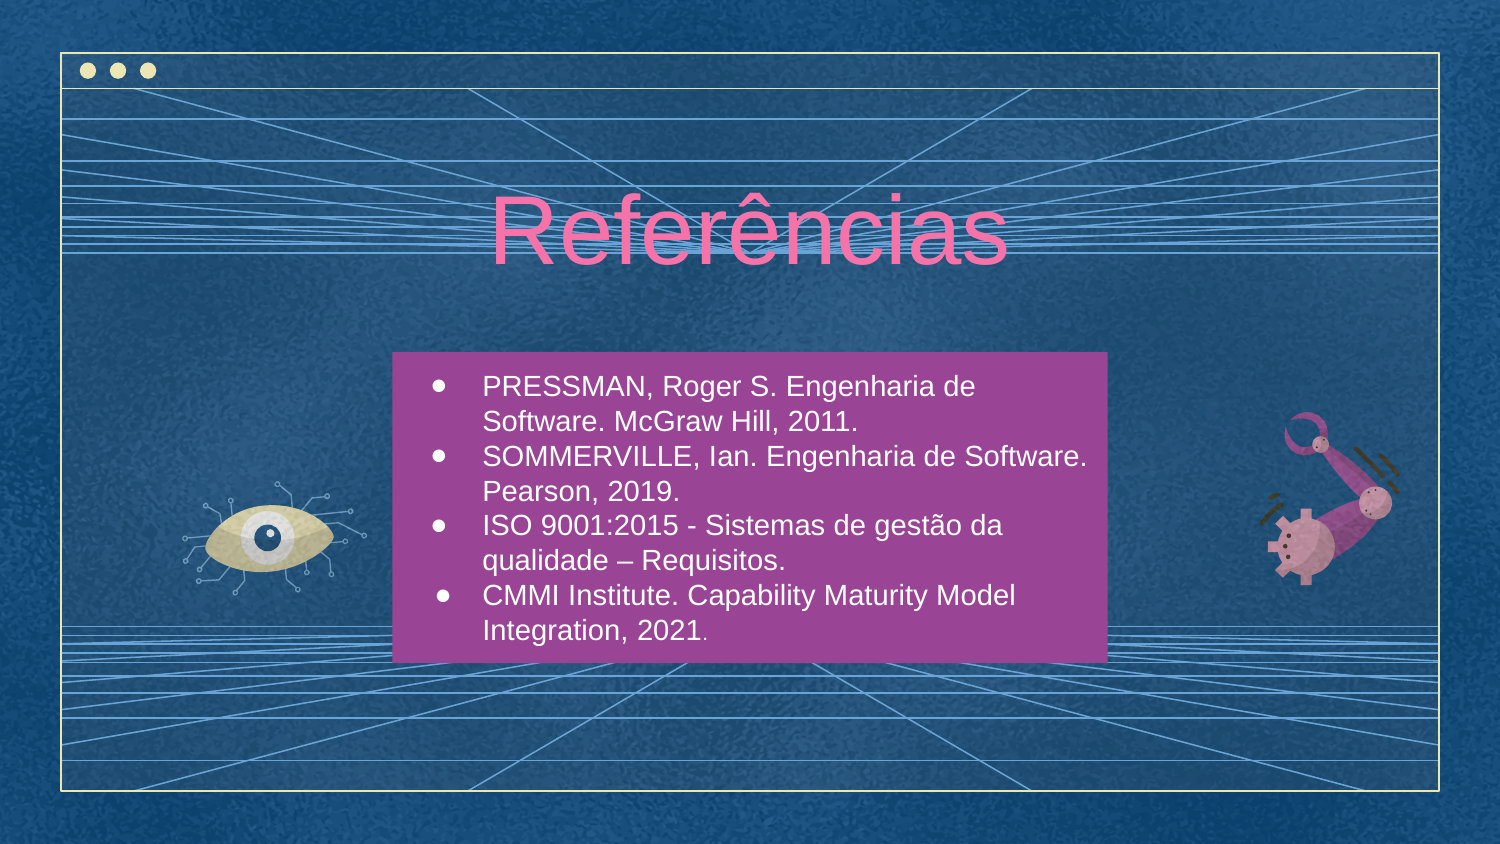

#
Referências
PRESSMAN, Roger S. Engenharia de Software. McGraw Hill, 2011.
SOMMERVILLE, Ian. Engenharia de Software. Pearson, 2019.
ISO 9001:2015 - Sistemas de gestão da qualidade – Requisitos.
CMMI Institute. Capability Maturity Model Integration, 2021.